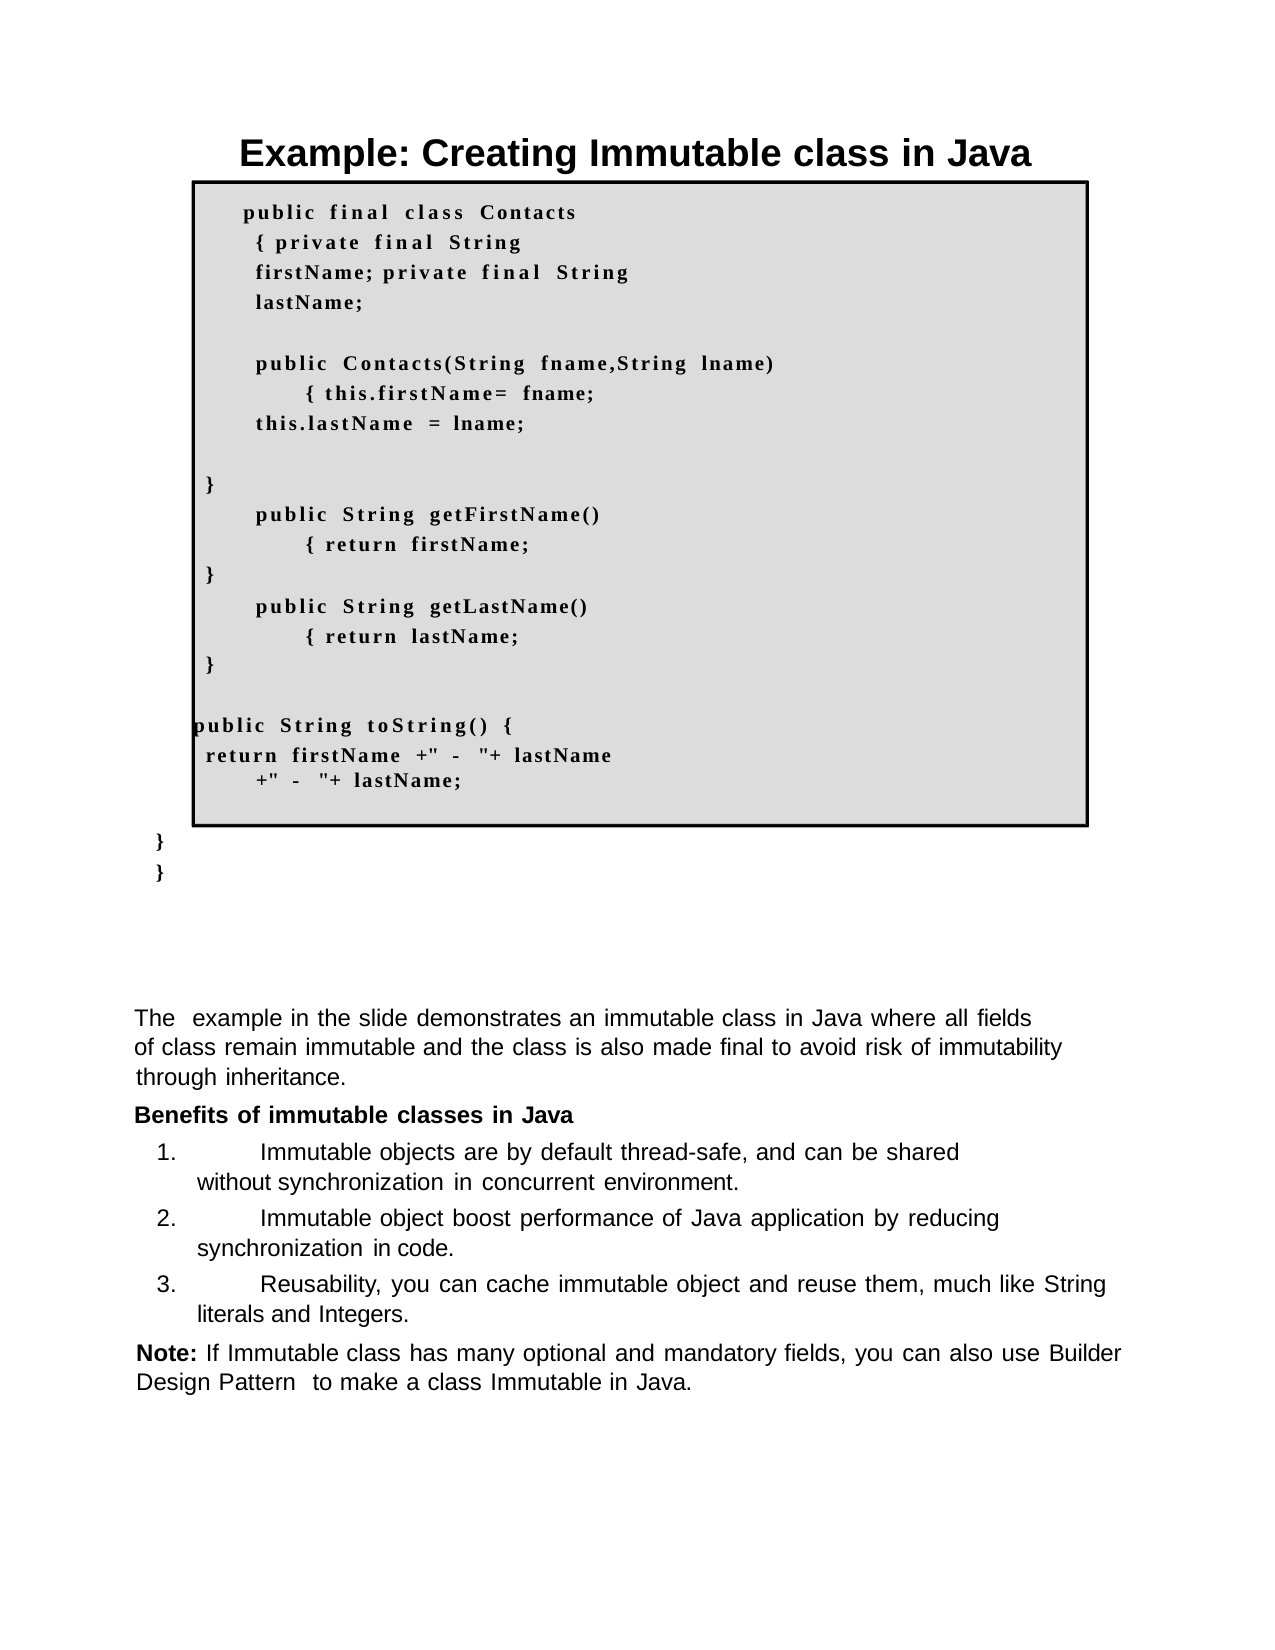

Example: Creating Immutable class in Java
public final class Contacts { private final String firstName; private final String lastName;

public Contacts(String fname,String lname) { this.firstName= fname;
this.lastName = lname;

}
public String getFirstName() { return firstName;
}
public String getLastName() { return lastName;
}

public String toString() {
return firstName +" - "+ lastName +" - "+ lastName;

}
}

The example in the slide demonstrates an immutable class in Java where all fields
of class remain immutable and the class is also made final to avoid risk of immutability through inheritance.
Benefits of immutable classes in Java
	Immutable objects are by default thread-safe, and can be shared without synchronization in concurrent environment.
	Immutable object boost performance of Java application by reducing synchronization in code.
	Reusability, you can cache immutable object and reuse them, much like String literals and Integers.
Note: If Immutable class has many optional and mandatory fields, you can also use Builder Design Pattern to make a class Immutable in Java.